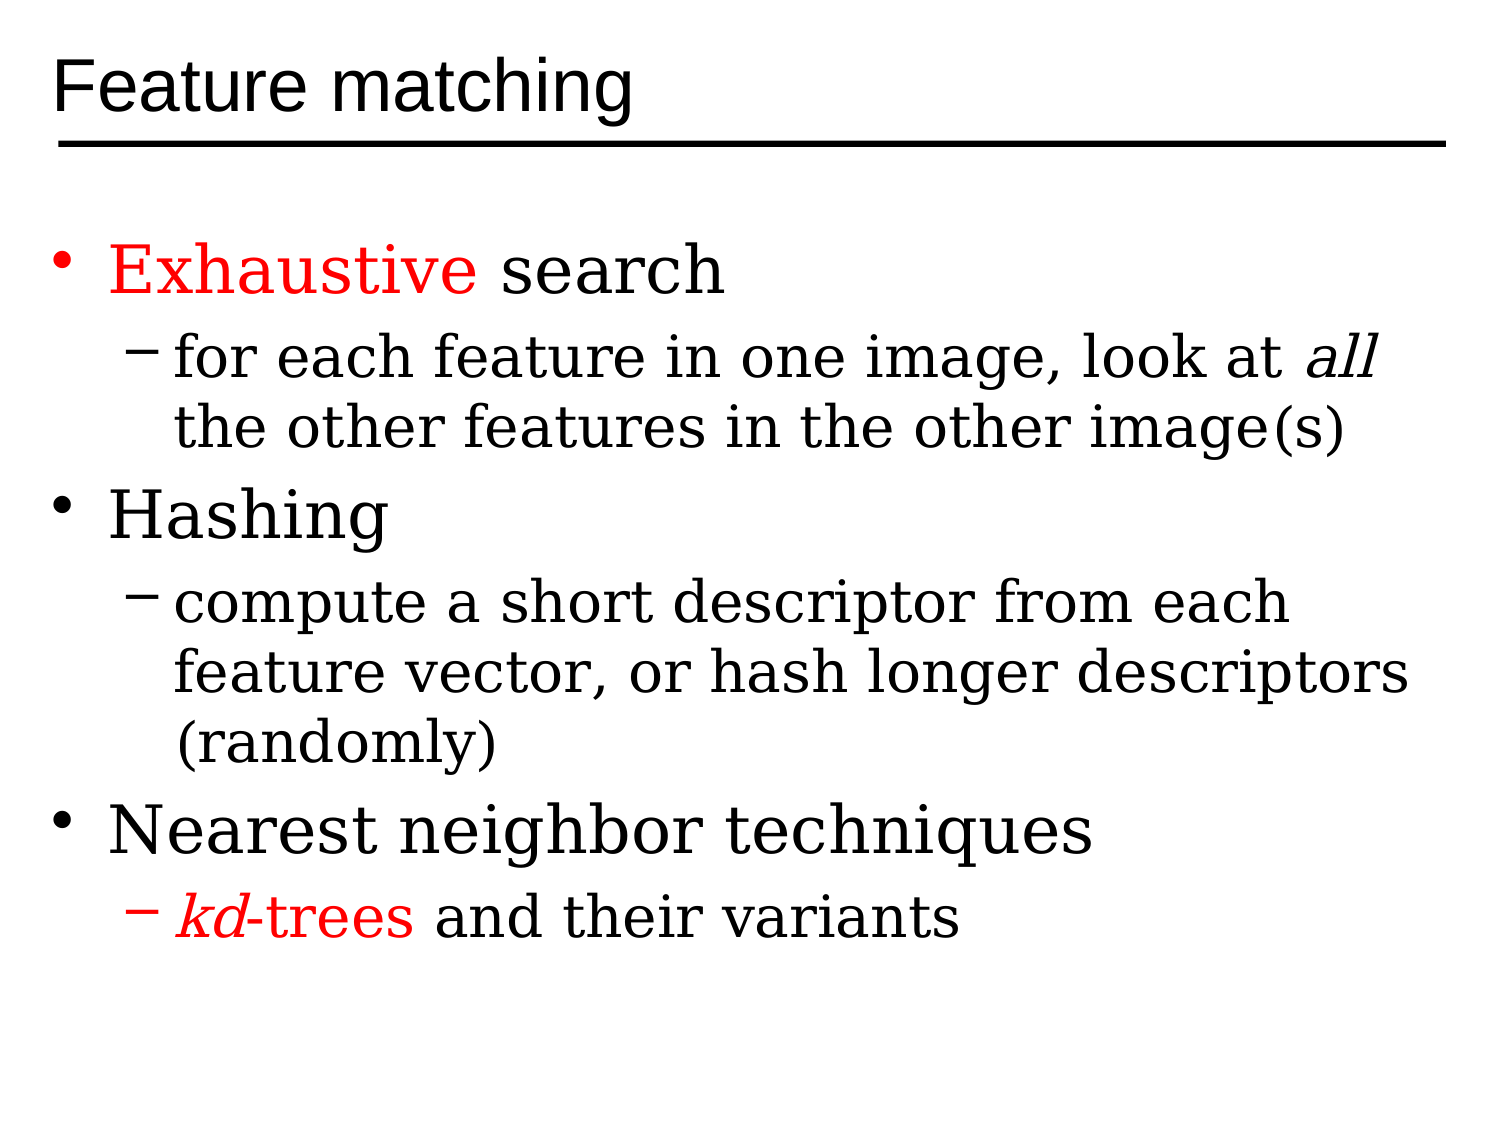

# Feature matching
Exhaustive search
for each feature in one image, look at all the other features in the other image(s)
Hashing
compute a short descriptor from each feature vector, or hash longer descriptors (randomly)
Nearest neighbor techniques
kd-trees and their variants